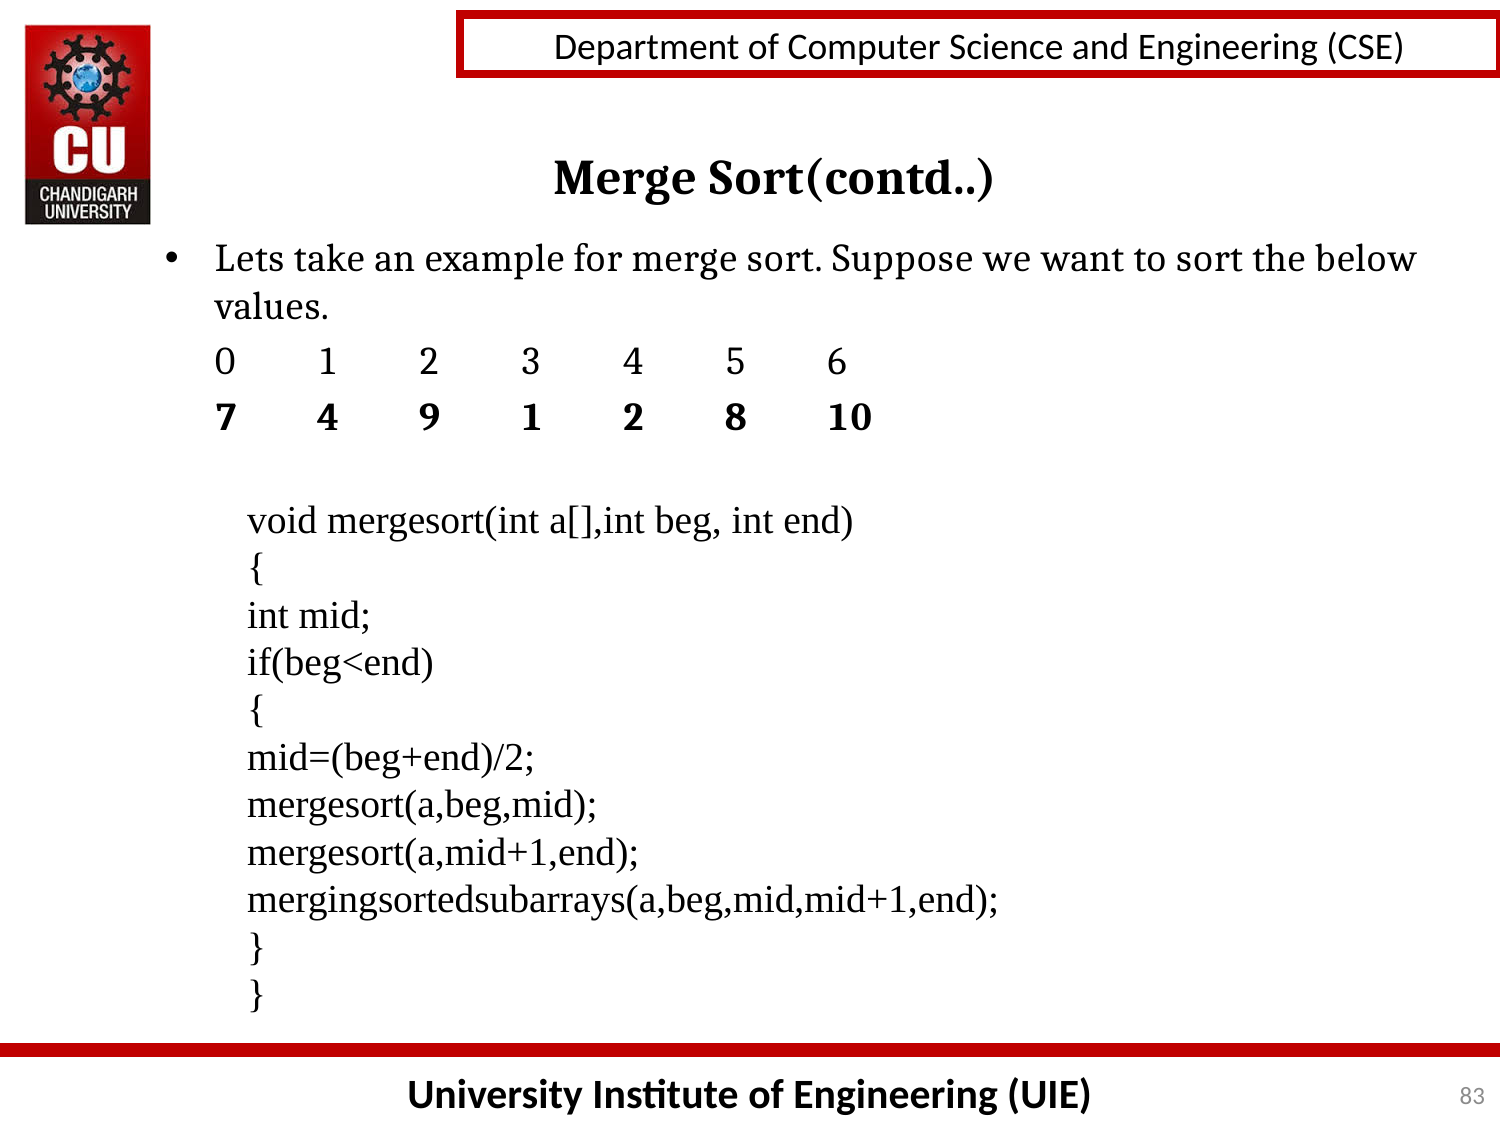

Merge Sort(contd..)
Lets take an example for merge sort. Suppose we want to sort the below values.
		0	1	2	3	4	5	6
		7	4	9	1	2	8	10

void mergesort(int a[],int beg, int end)
{
int mid;
if(beg<end)
{
mid=(beg+end)/2;
mergesort(a,beg,mid);
mergesort(a,mid+1,end);
mergingsortedsubarrays(a,beg,mid,mid+1,end);
}
}

83